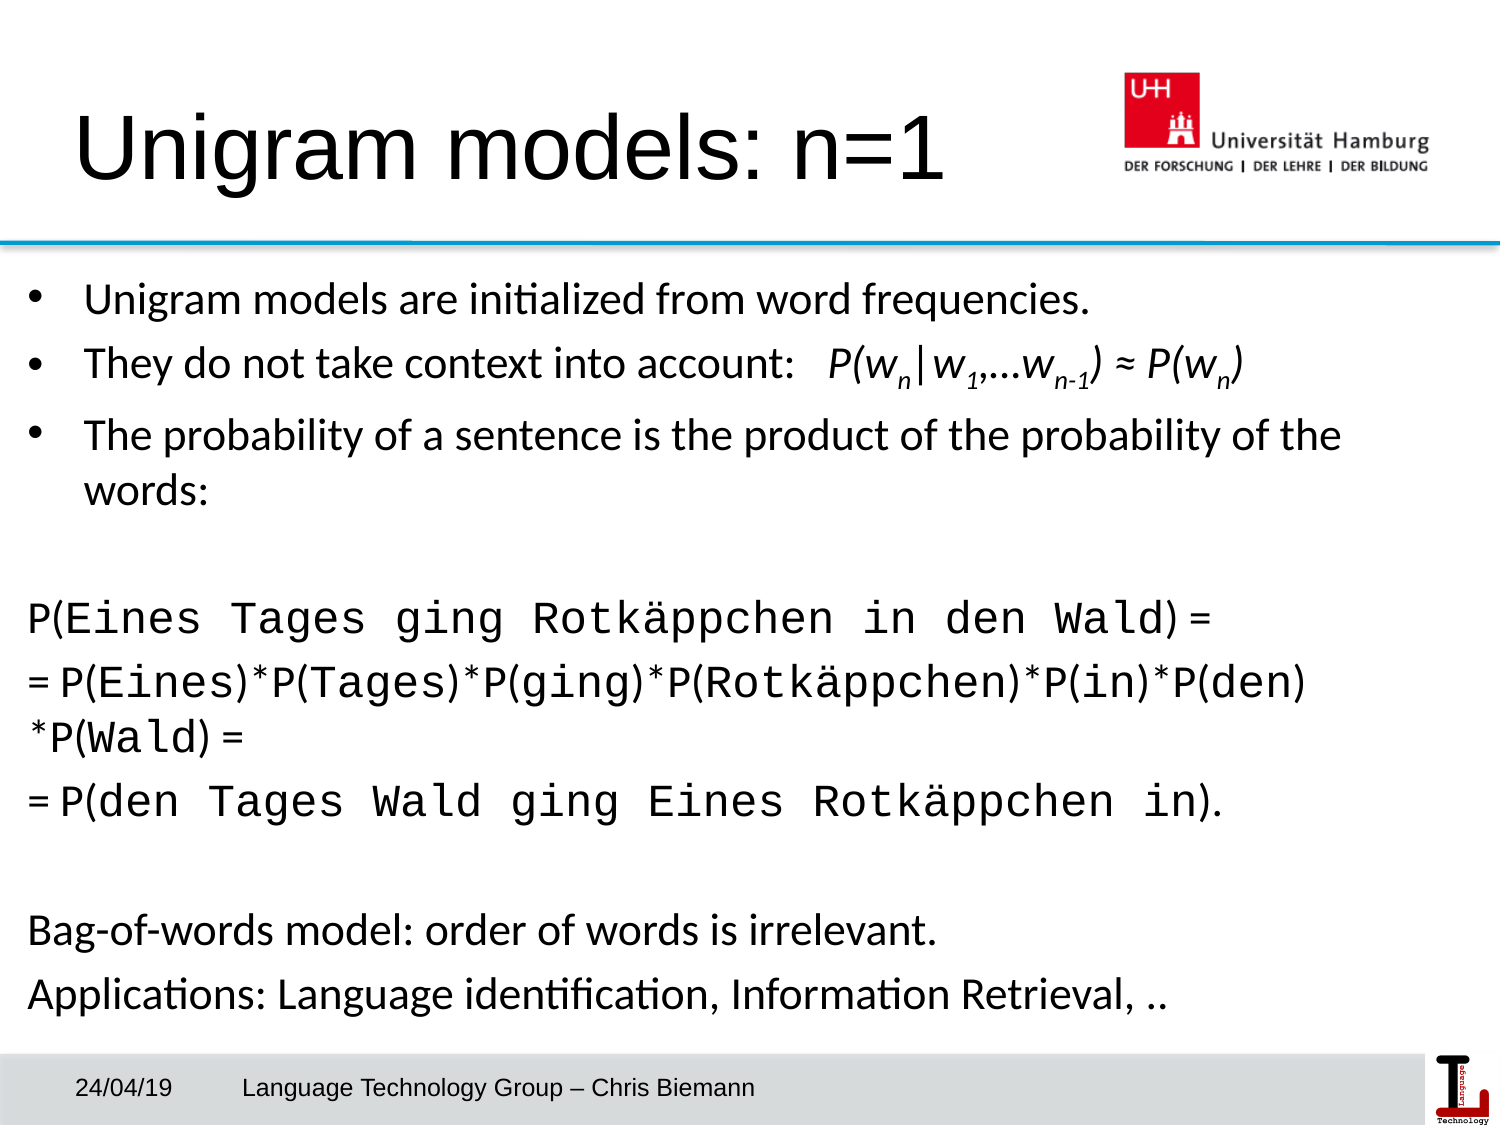

# Unigram models: n=1
Unigram models are initialized from word frequencies.
They do not take context into account:   P(wn|w1,…wn-1) ≈ P(wn)
The probability of a sentence is the product of the probability of the words:

P(Eines Tages ging Rotkäppchen in den Wald) =
= P(Eines)*P(Tages)*P(ging)*P(Rotkäppchen)*P(in)*P(den) *P(Wald) =
= P(den Tages Wald ging Eines Rotkäppchen in).

Bag-of-words model: order of words is irrelevant.
Applications: Language identification, Information Retrieval, ..
24/04/19
 Language Technology Group – Chris Biemann